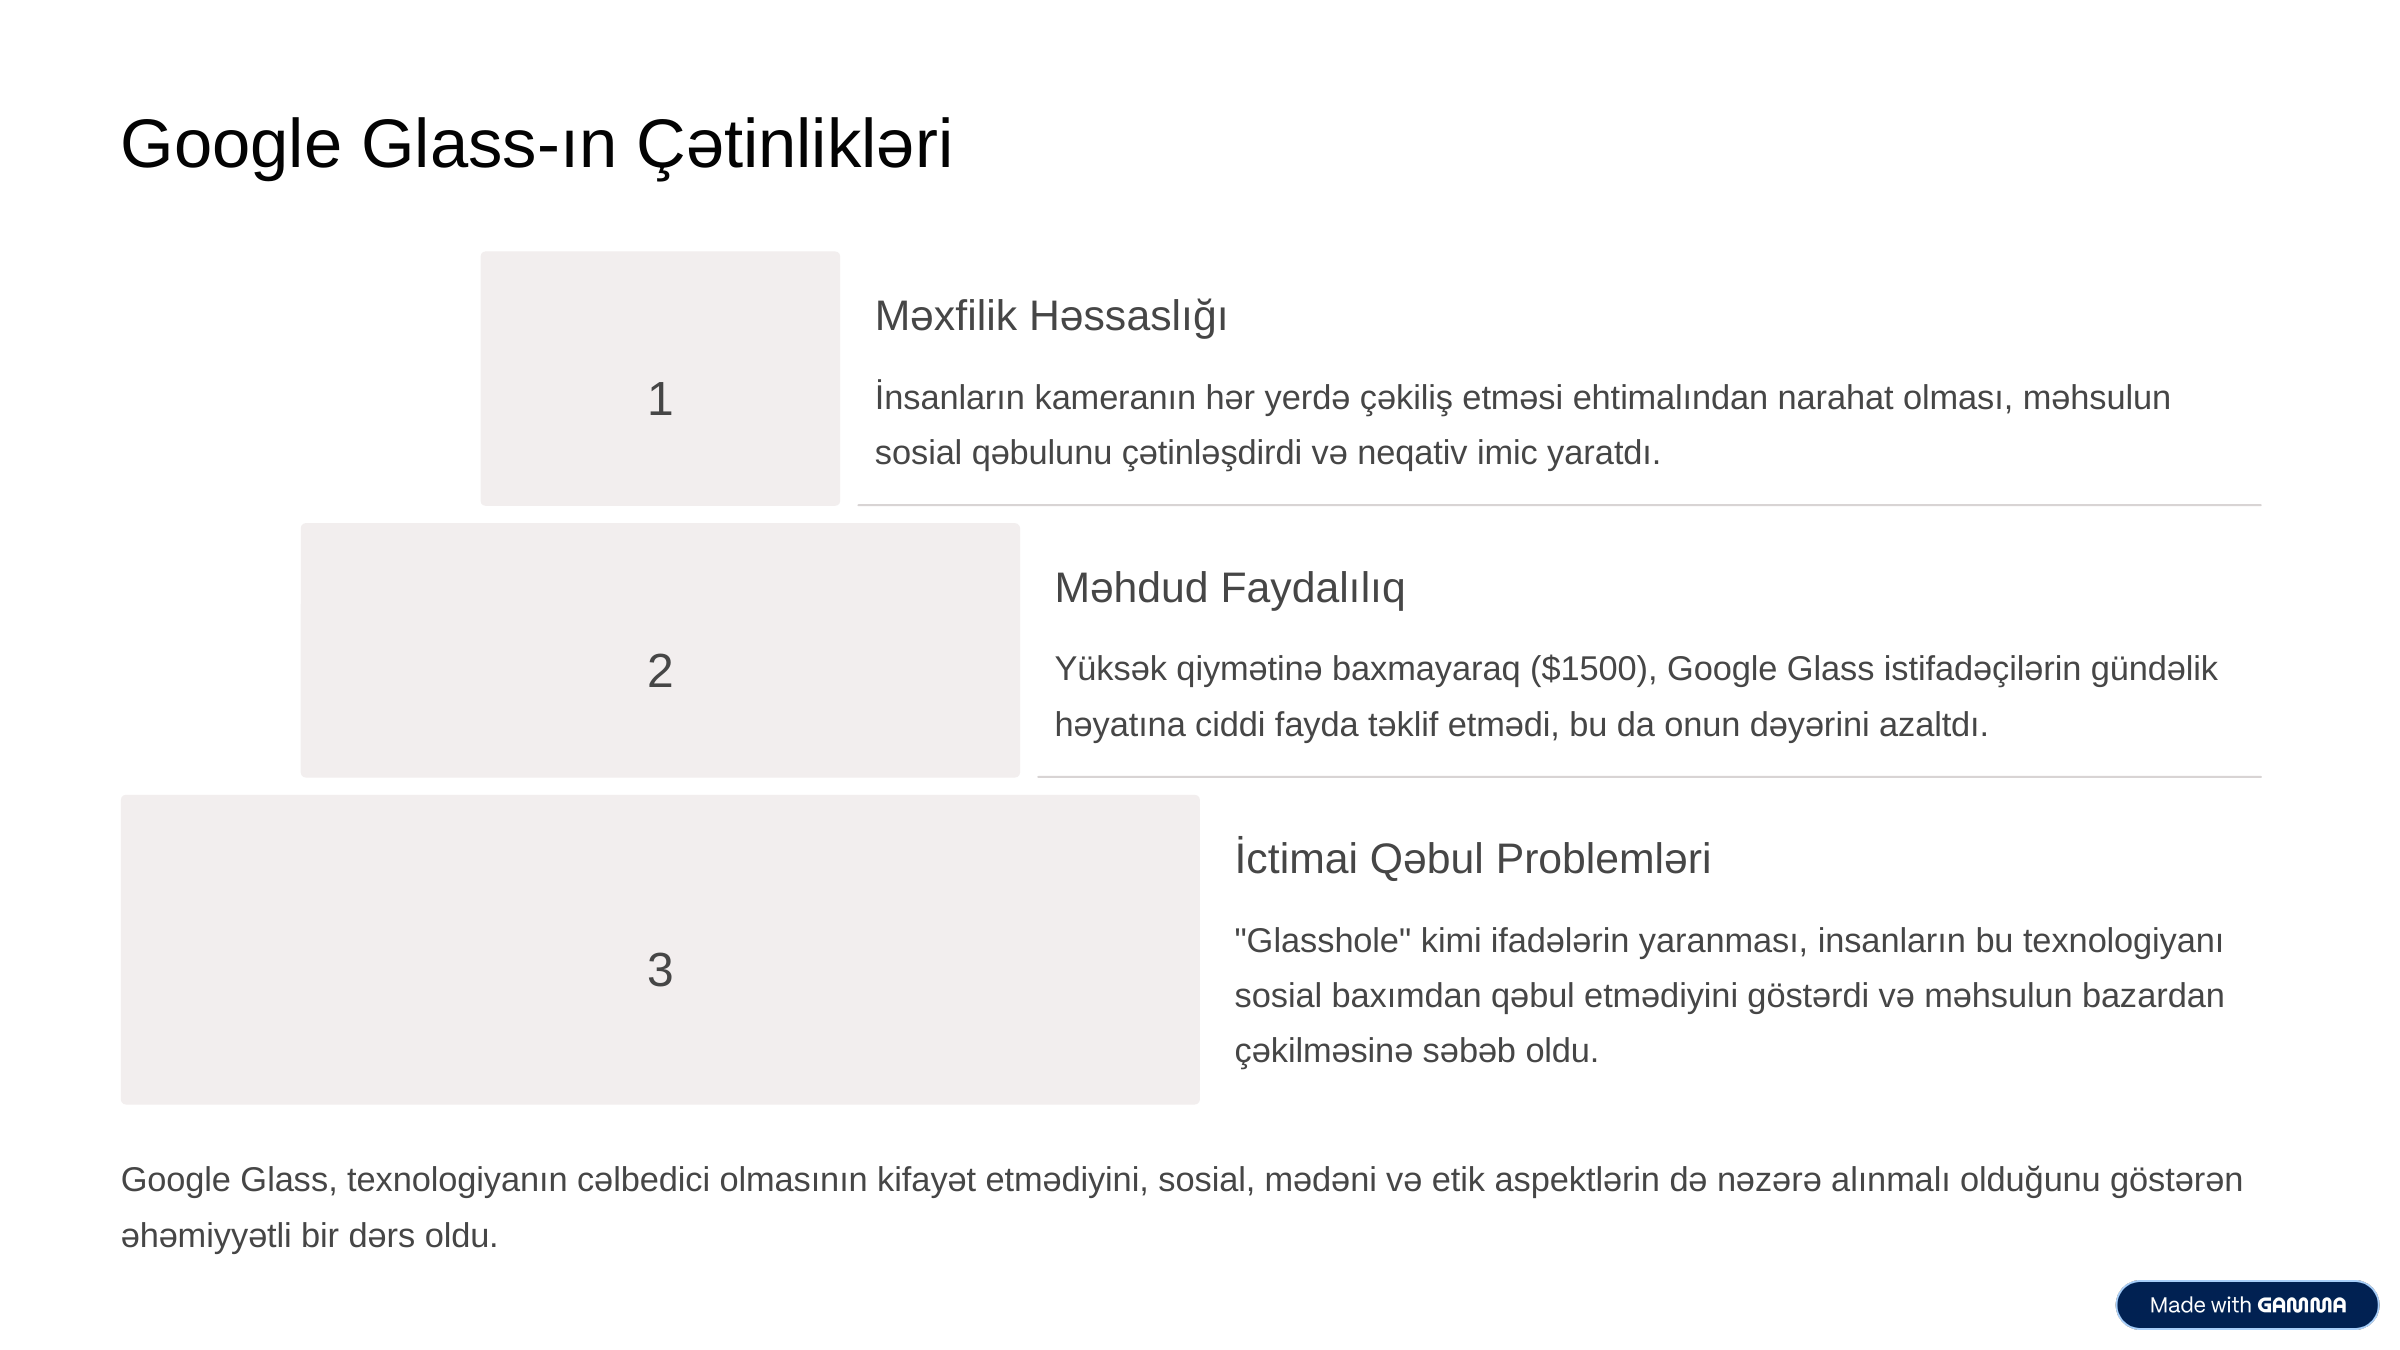

Google Glass-ın Çətinlikləri

Məxfilik Həssaslığı
1
İnsanların kameranın hər yerdə çəkiliş etməsi ehtimalından narahat olması, məhsulun sosial qəbulunu çətinləşdirdi və neqativ imic yaratdı.

Məhdud Faydalılıq
2
Yüksək qiymətinə baxmayaraq ($1500), Google Glass istifadəçilərin gündəlik həyatına ciddi fayda təklif etmədi, bu da onun dəyərini azaltdı.

İctimai Qəbul Problemləri
"Glasshole" kimi ifadələrin yaranması, insanların bu texnologiyanı sosial baxımdan qəbul etmədiyini göstərdi və məhsulun bazardan çəkilməsinə səbəb oldu.
3
Google Glass, texnologiyanın cəlbedici olmasının kifayət etmədiyini, sosial, mədəni və etik aspektlərin də nəzərə alınmalı olduğunu göstərən əhəmiyyətli bir dərs oldu.